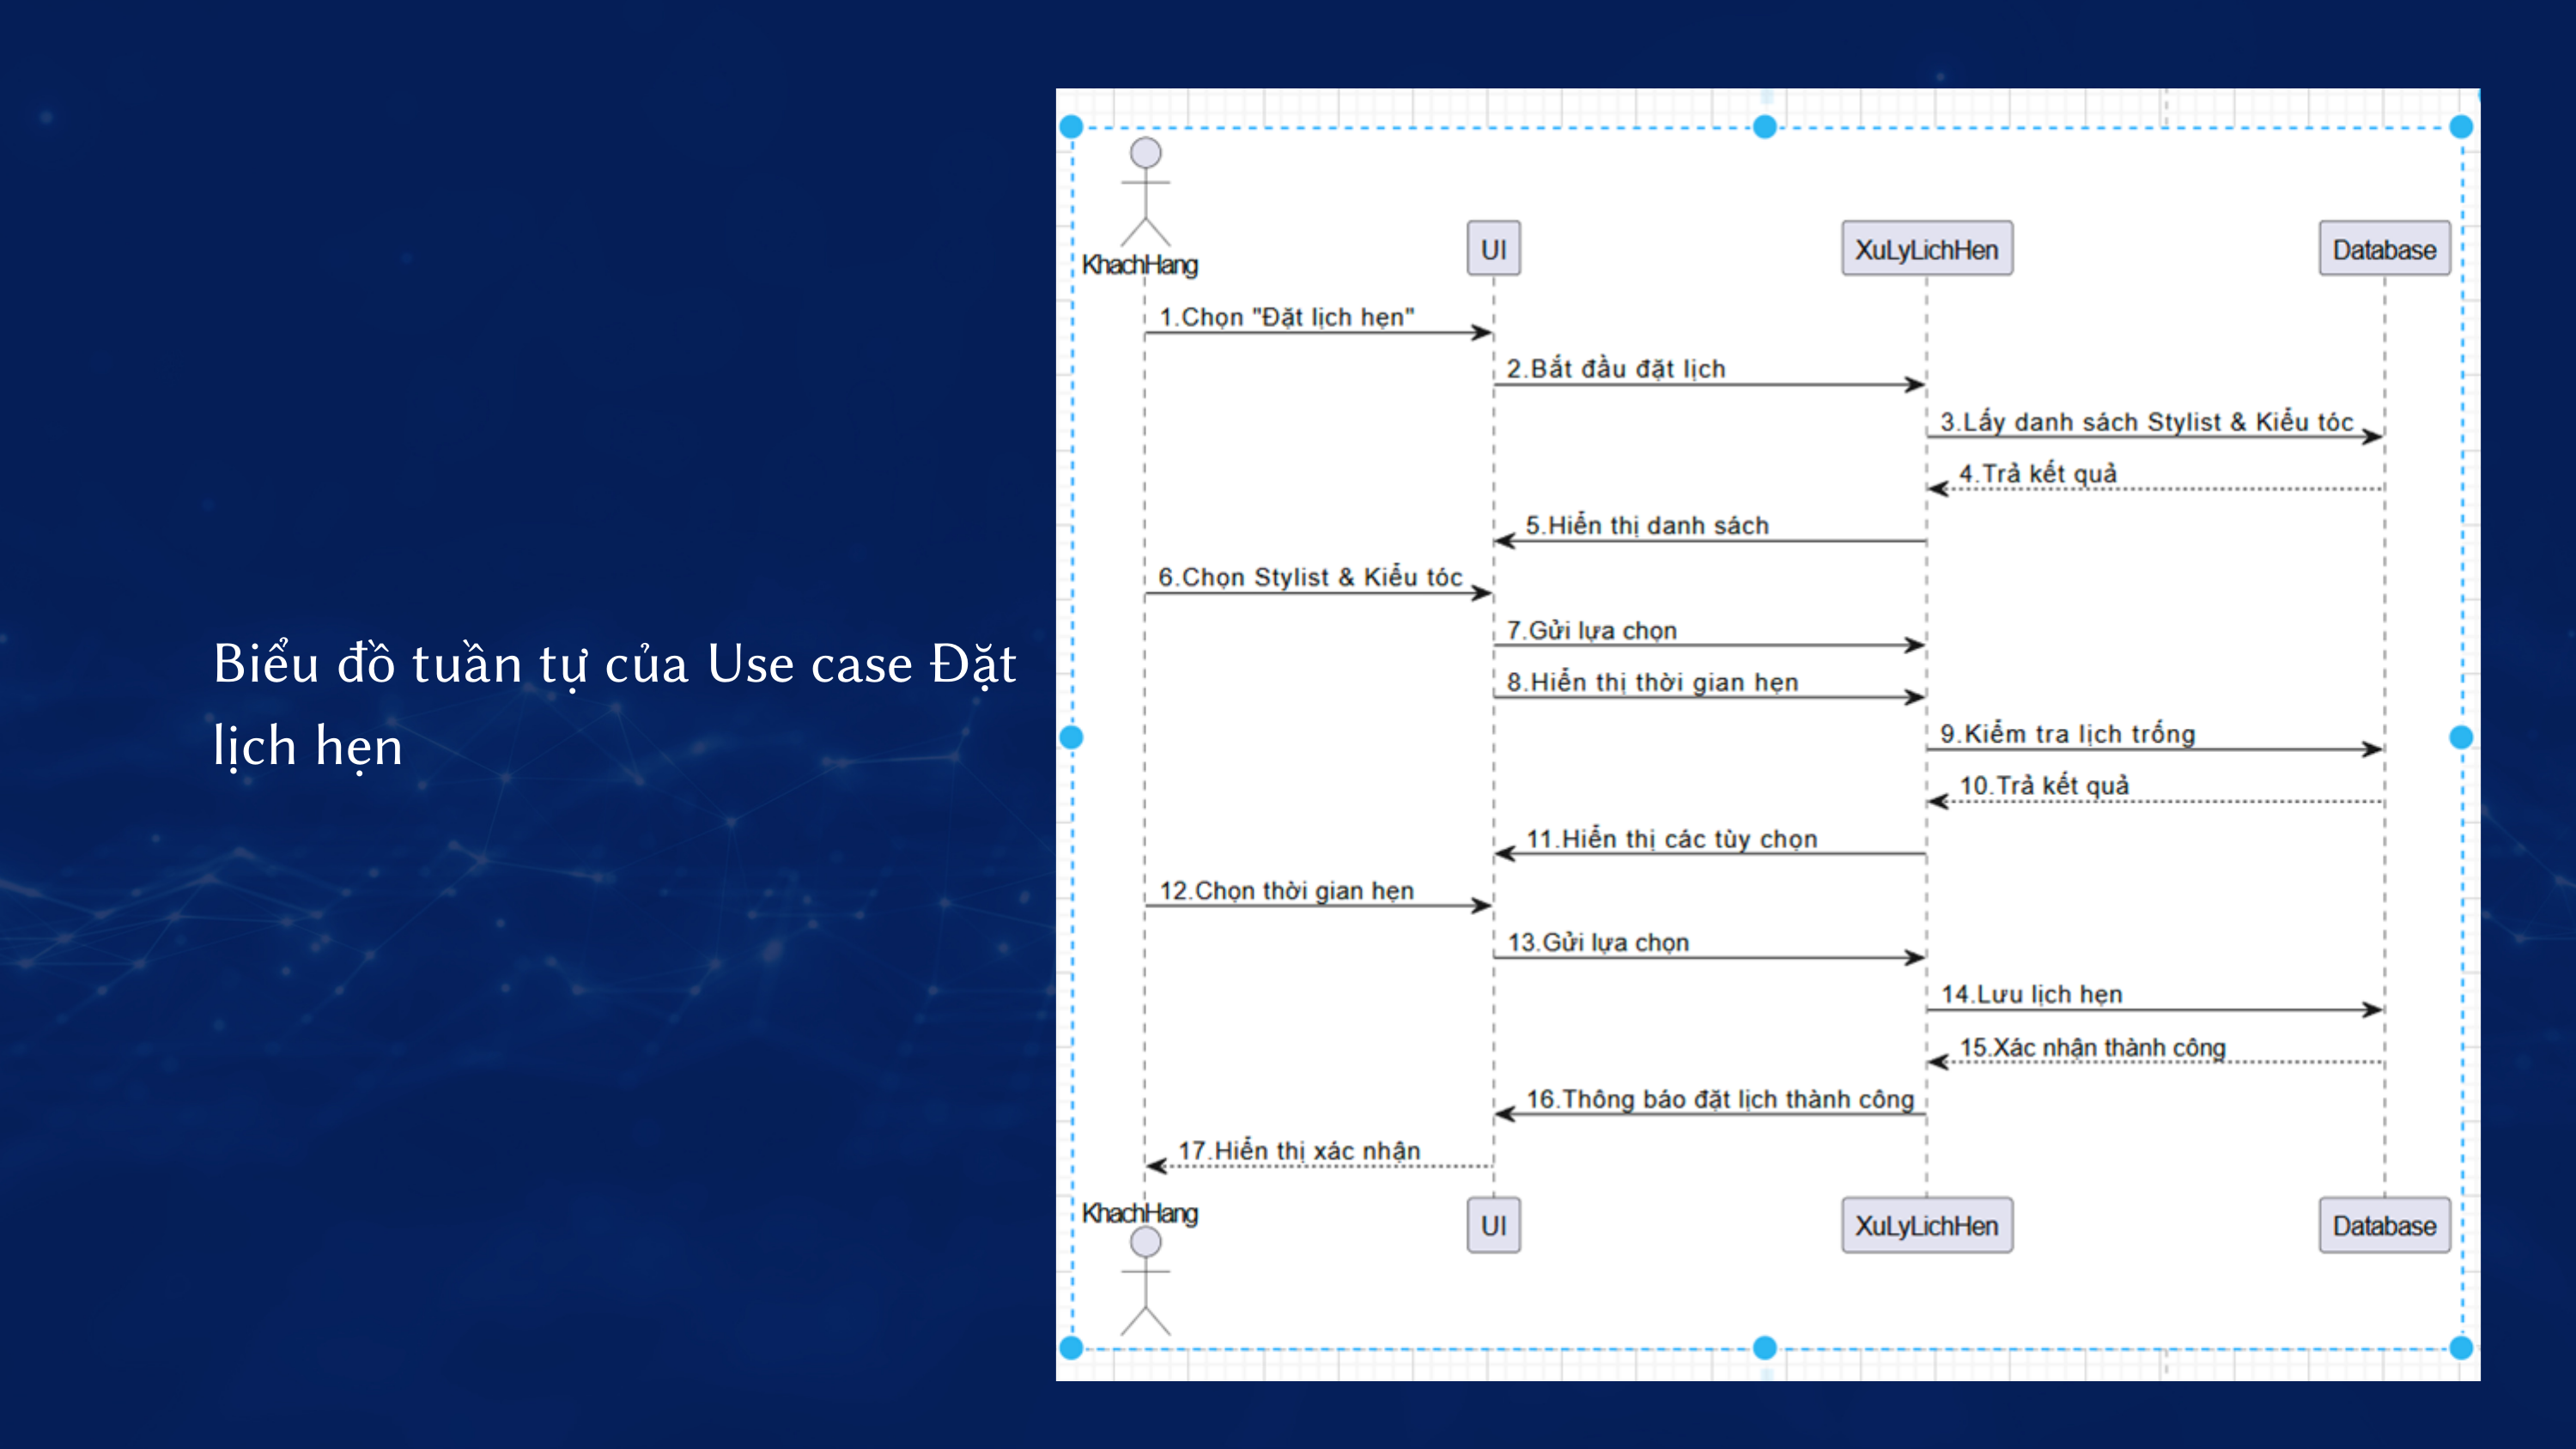

Biểu đồ tuần tự của Use case Đặt lịch hẹn